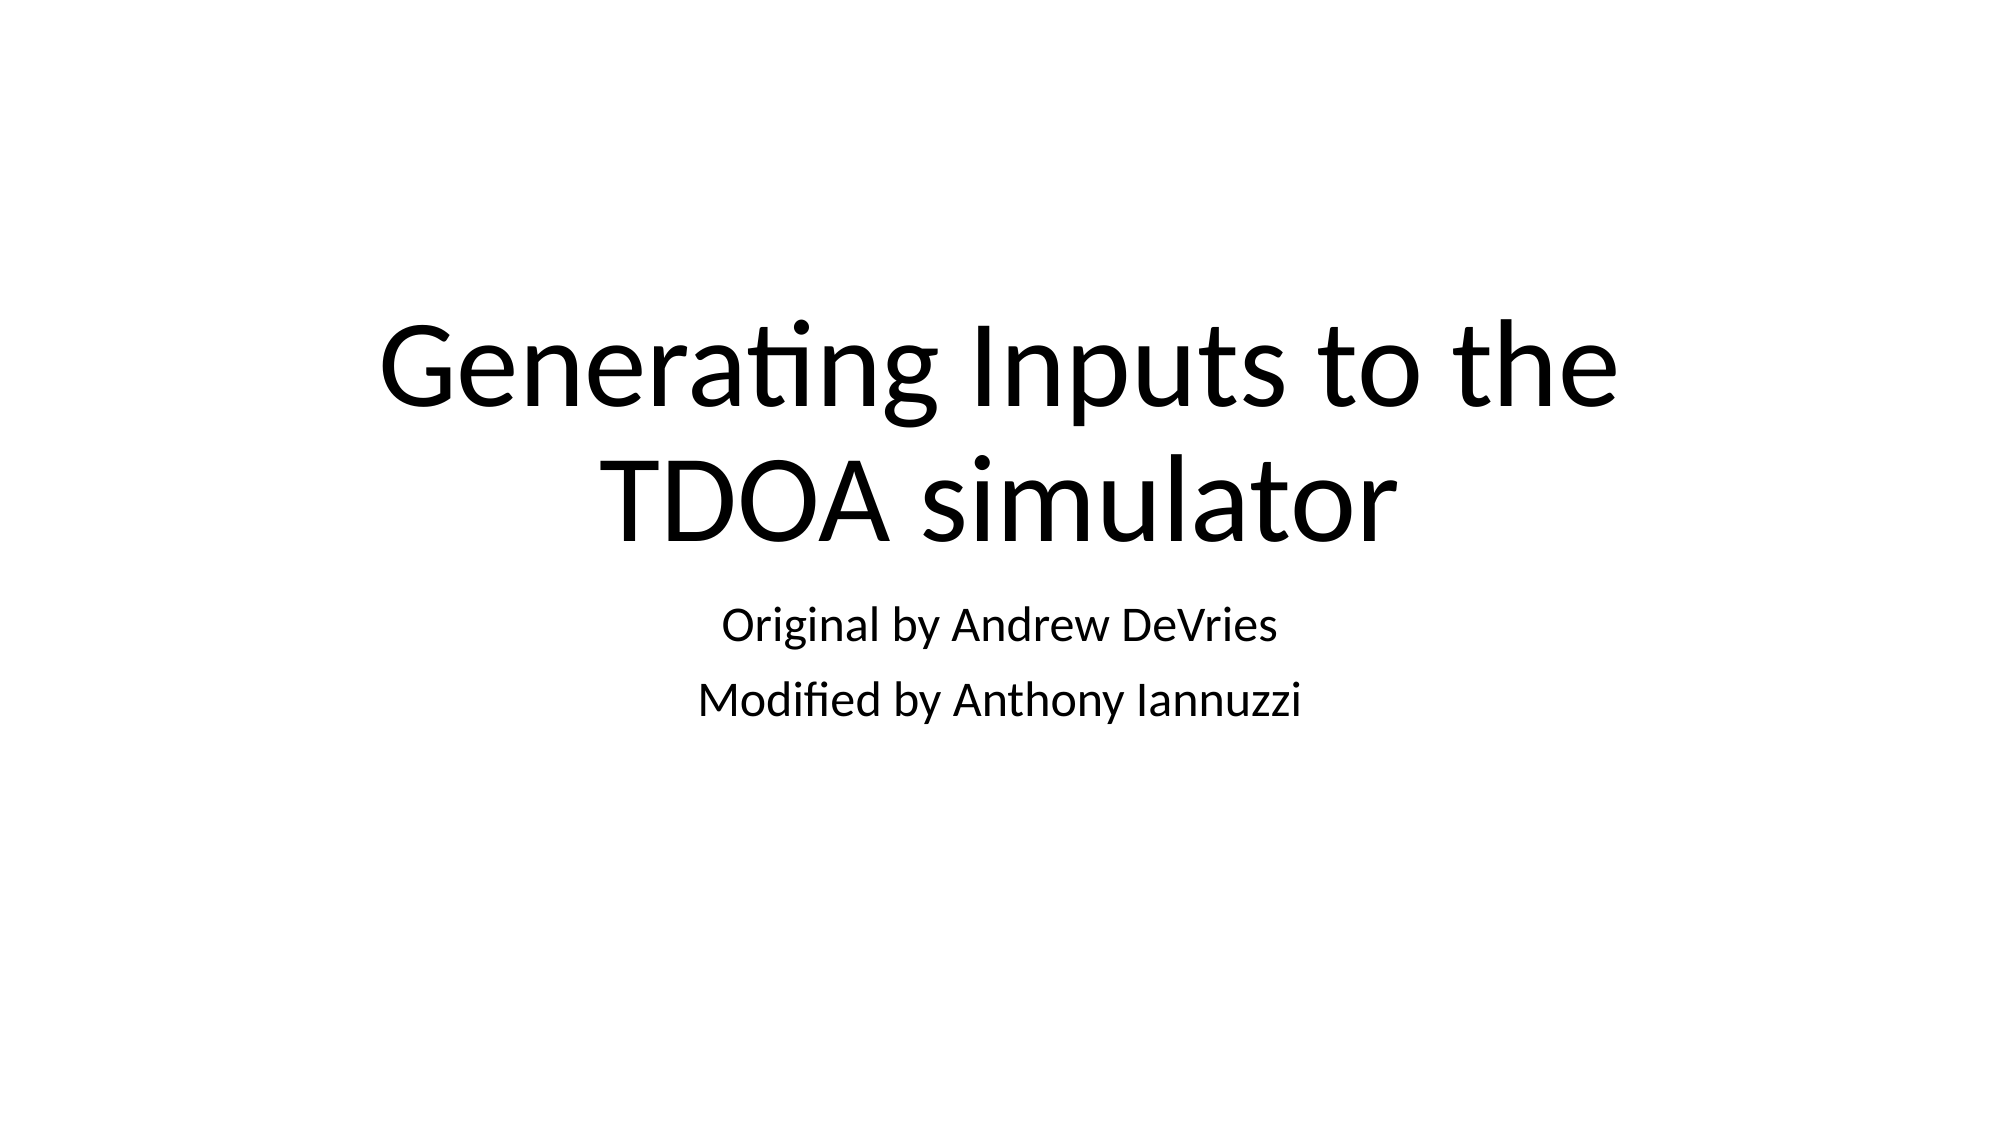

# Generating Inputs to the TDOA simulator
Original by Andrew DeVries
Modified by Anthony Iannuzzi